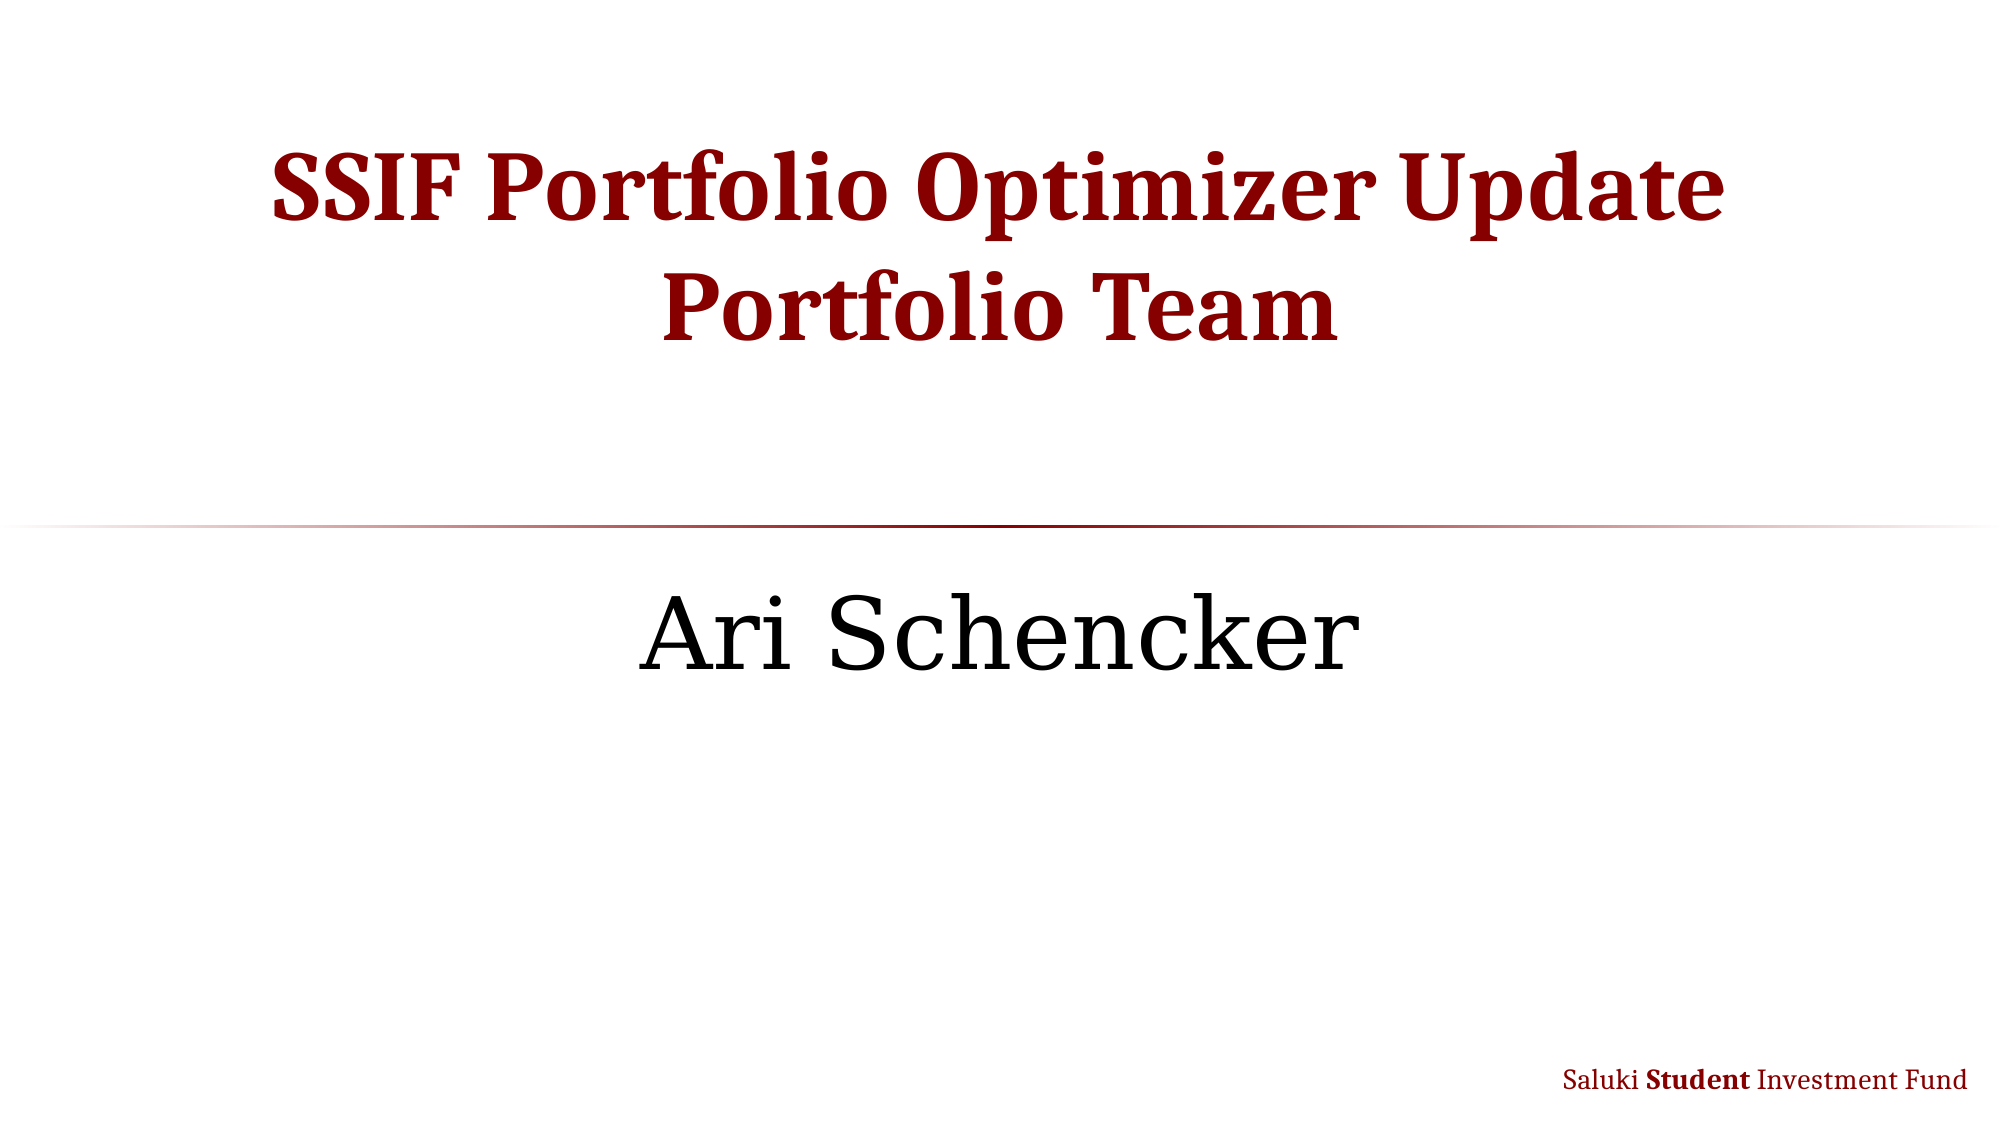

# SSIF Portfolio Optimizer Update Portfolio Team
Ari Schencker